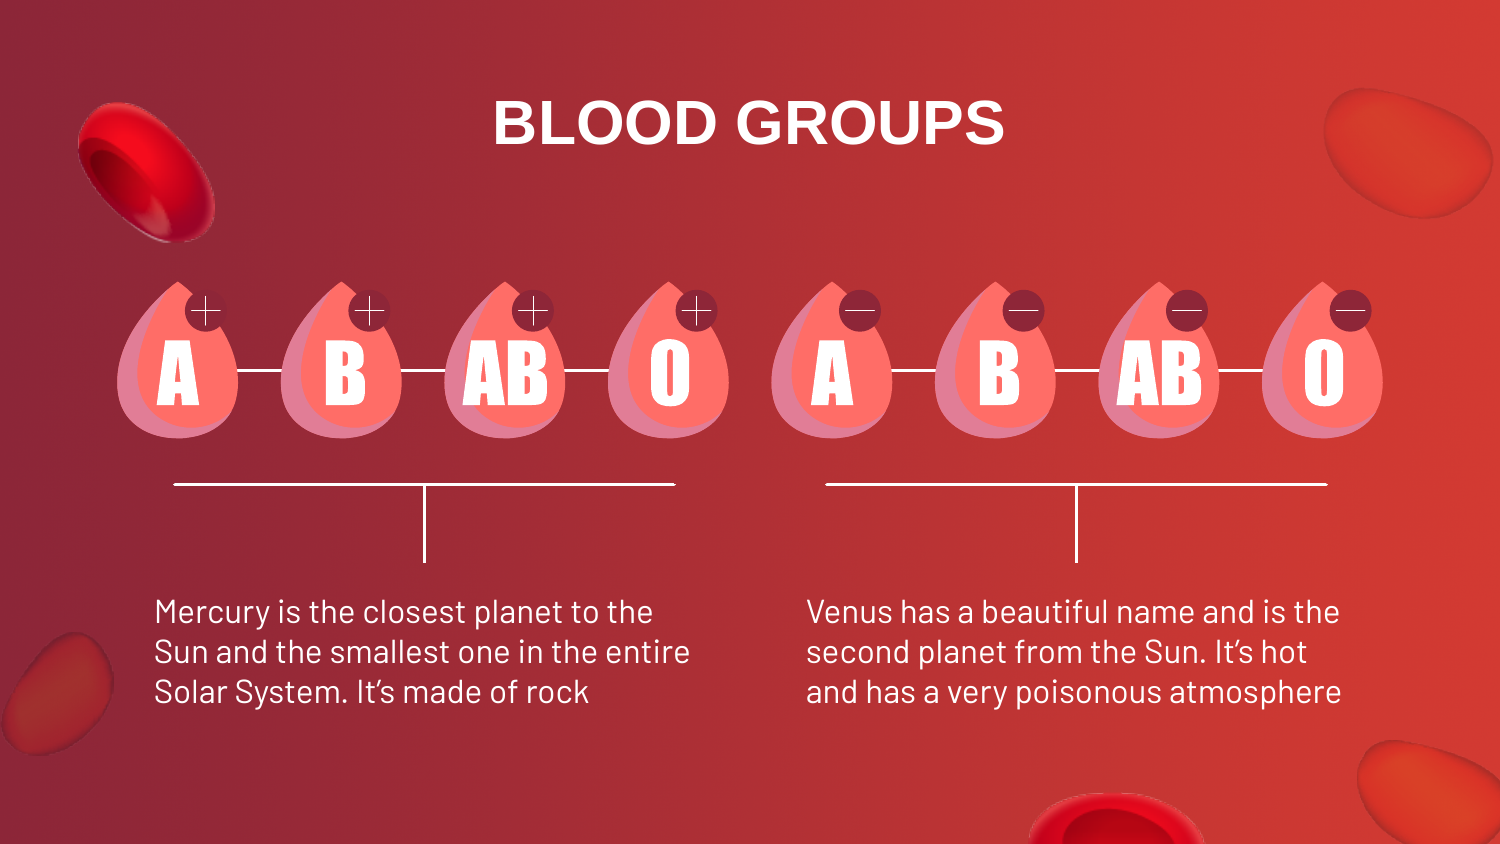

# BLOOD GROUPS

Mercury is the closest planet to the Sun and the smallest one in the entire Solar System. It’s made of rock
Venus has a beautiful name and is the second planet from the Sun. It’s hot and has a very poisonous atmosphere